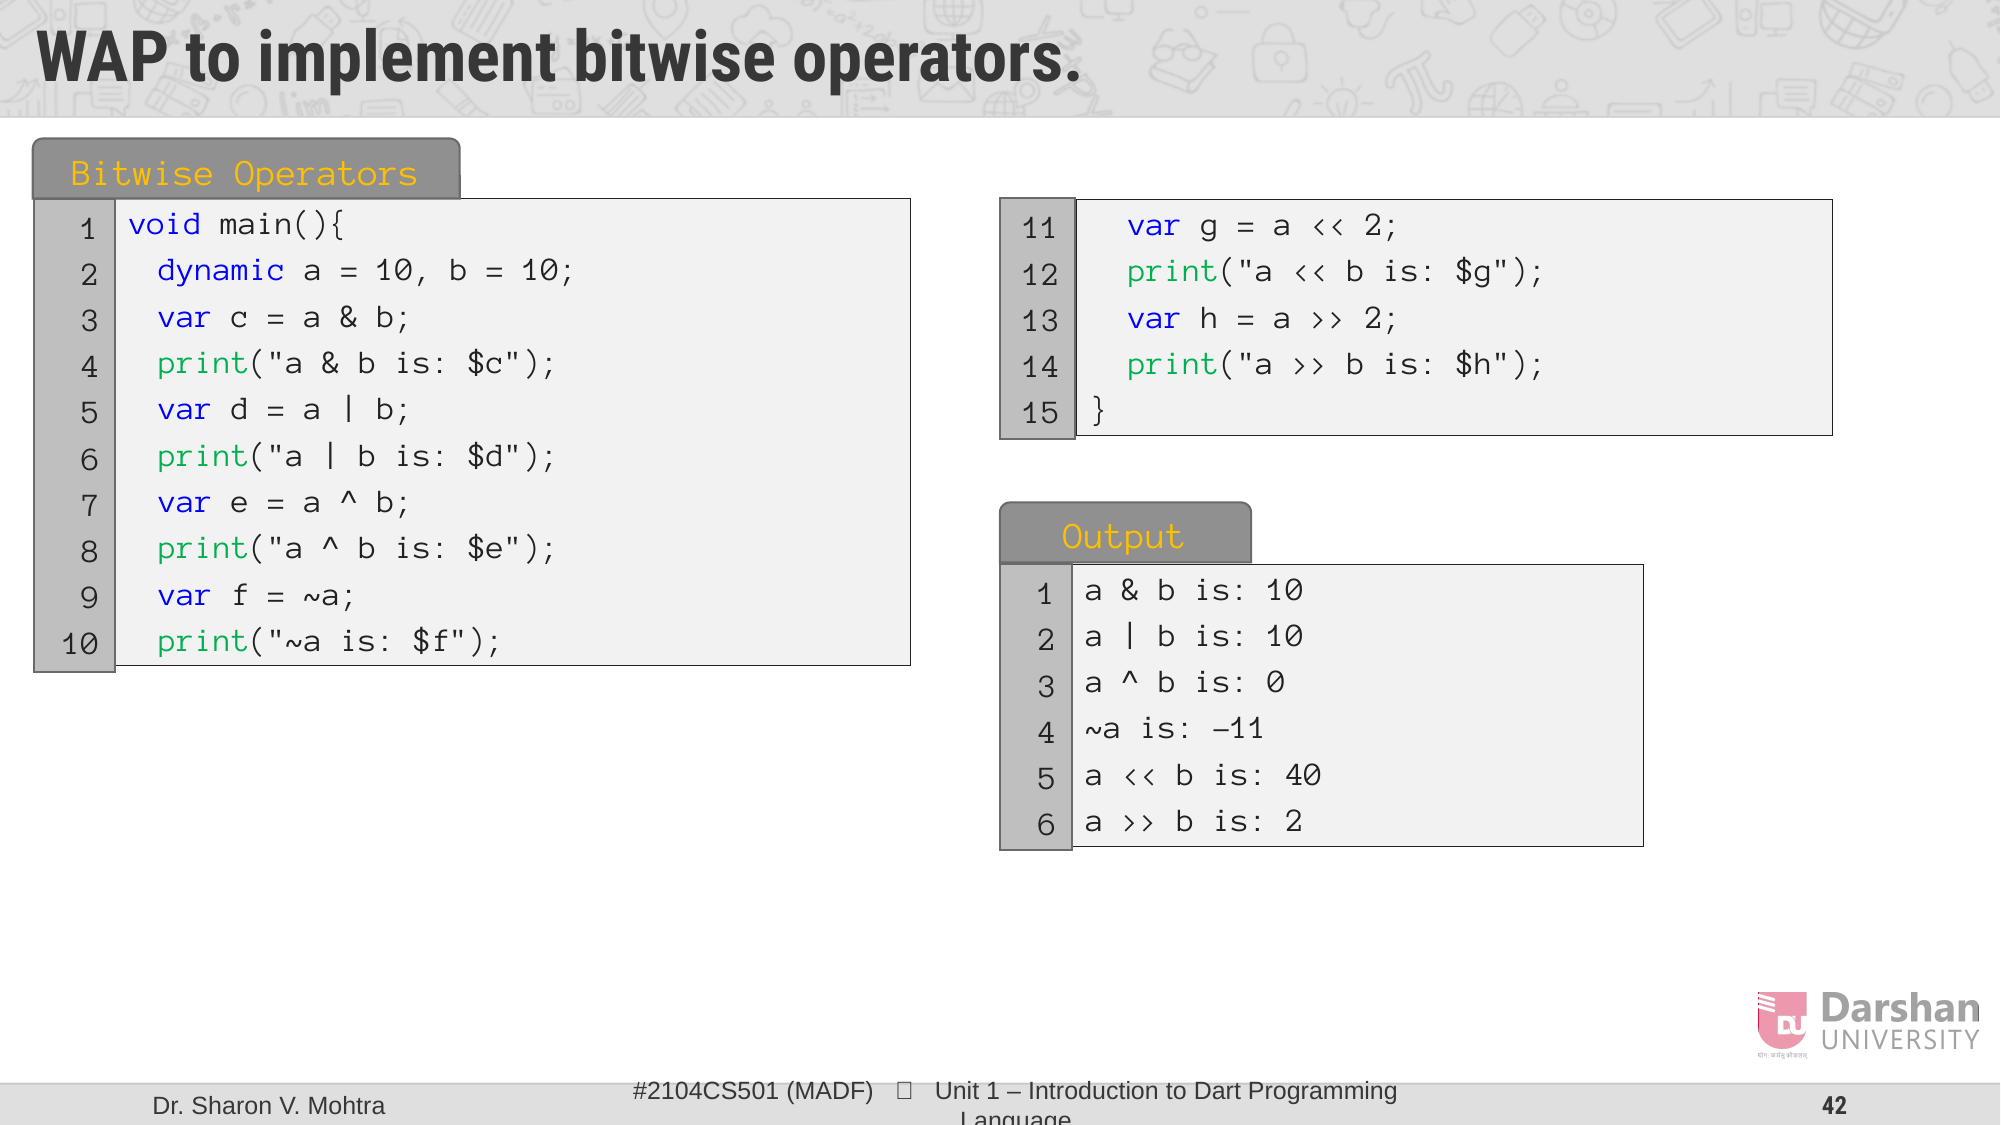

# WAP to implement bitwise operators.
Bitwise Operators

11
12
13
14
15
1
2
3
4
5
6
7
8
9
10
void main(){
dynamic a = 10, b = 10;
var c = a & b;
print("a & b is: $c");
var d = a | b;
print("a | b is: $d");
var e = a ^ b;
print("a ^ b is: $e");
var f = ~a;
print("~a is: $f");
var g = a << 2;
print("a << b is: $g");
var h = a >> 2;
print("a >> b is: $h");
}
Output
1
2
3
4
5
6
a & b is: 10
a | b is: 10
a ^ b is: 0
~a is: -11
a << b is: 40
a >> b is: 2